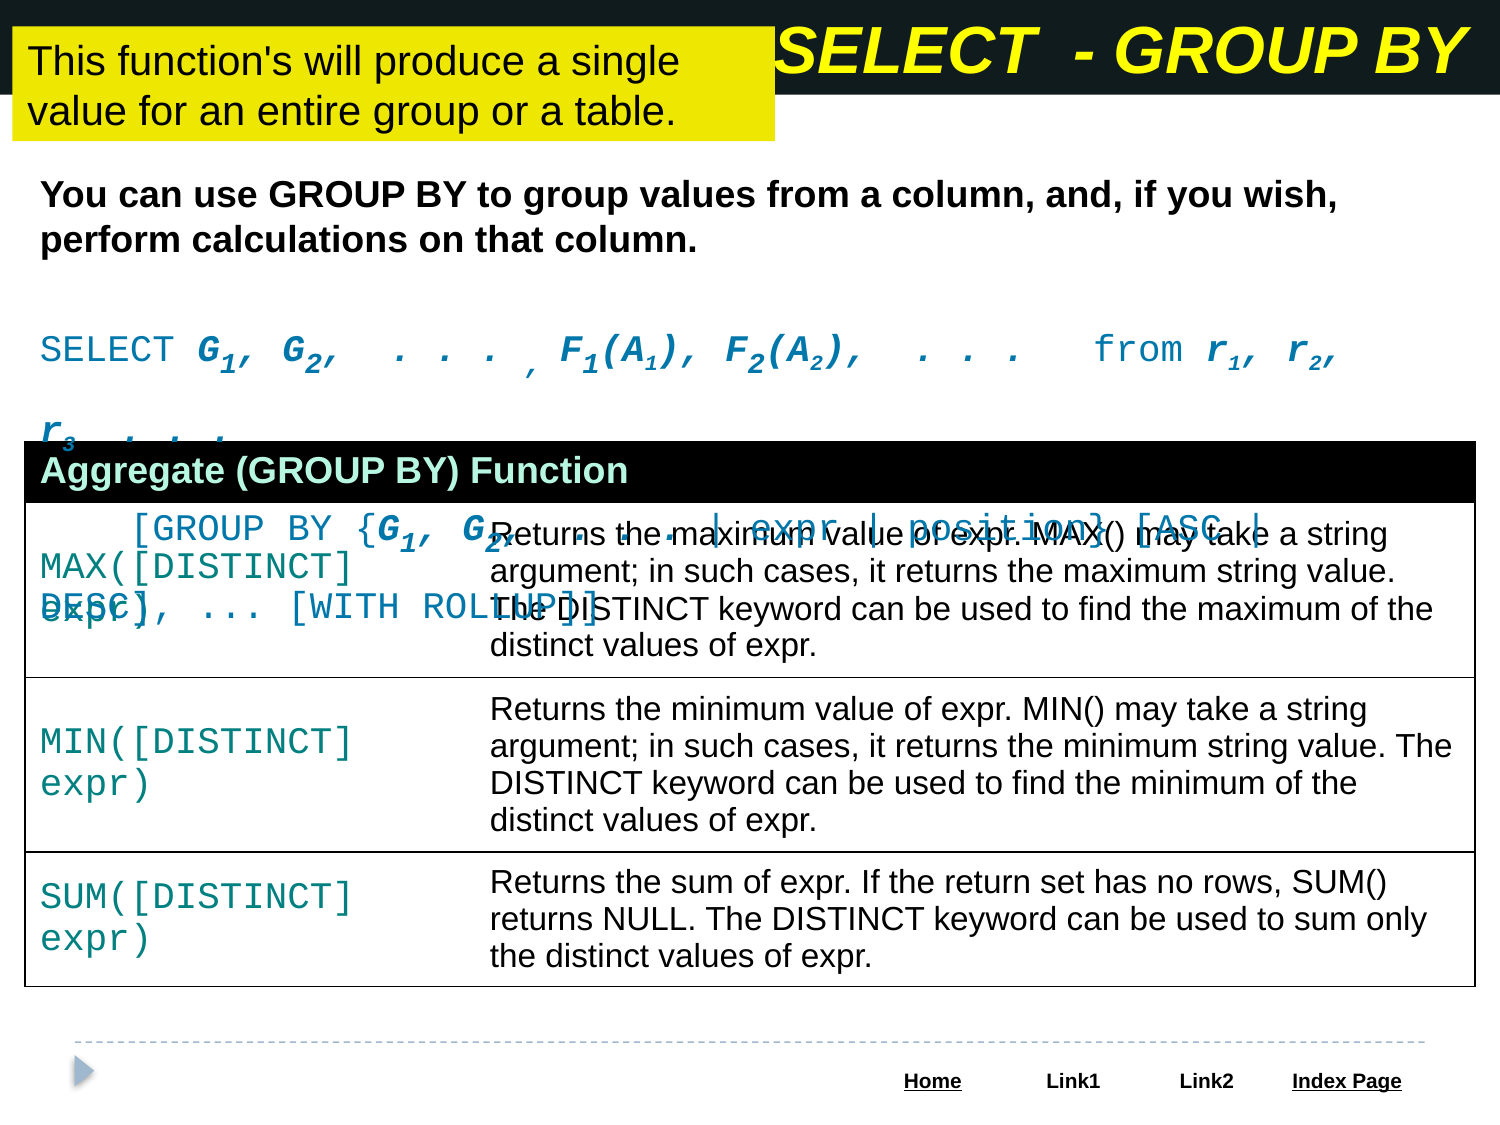

SELECT  - GROUP BY
This function's will produce a single value for an entire group or a table.
You can use GROUP BY to group values from a column, and, if you wish, perform calculations on that column.
SELECT G1, G2,  . . . , F1(A1), F2(A2),  . . .   from r1, r2, r3  . . .
    [GROUP BY {G1, G2,  . . . | expr | position} [ASC | DESC], ... [WITH ROLLUP]]
| Aggregate (GROUP BY) Function |  |
| --- | --- |
| MAX([DISTINCT] expr) | Returns the maximum value of expr. MAX() may take a string argument; in such cases, it returns the maximum string value. The DISTINCT keyword can be used to find the maximum of the distinct values of expr. |
| MIN([DISTINCT] expr) | Returns the minimum value of expr. MIN() may take a string argument; in such cases, it returns the minimum string value. The DISTINCT keyword can be used to find the minimum of the distinct values of expr. |
| SUM([DISTINCT] expr) | Returns the sum of expr. If the return set has no rows, SUM() returns NULL. The DISTINCT keyword can be used to sum only the distinct values of expr. |